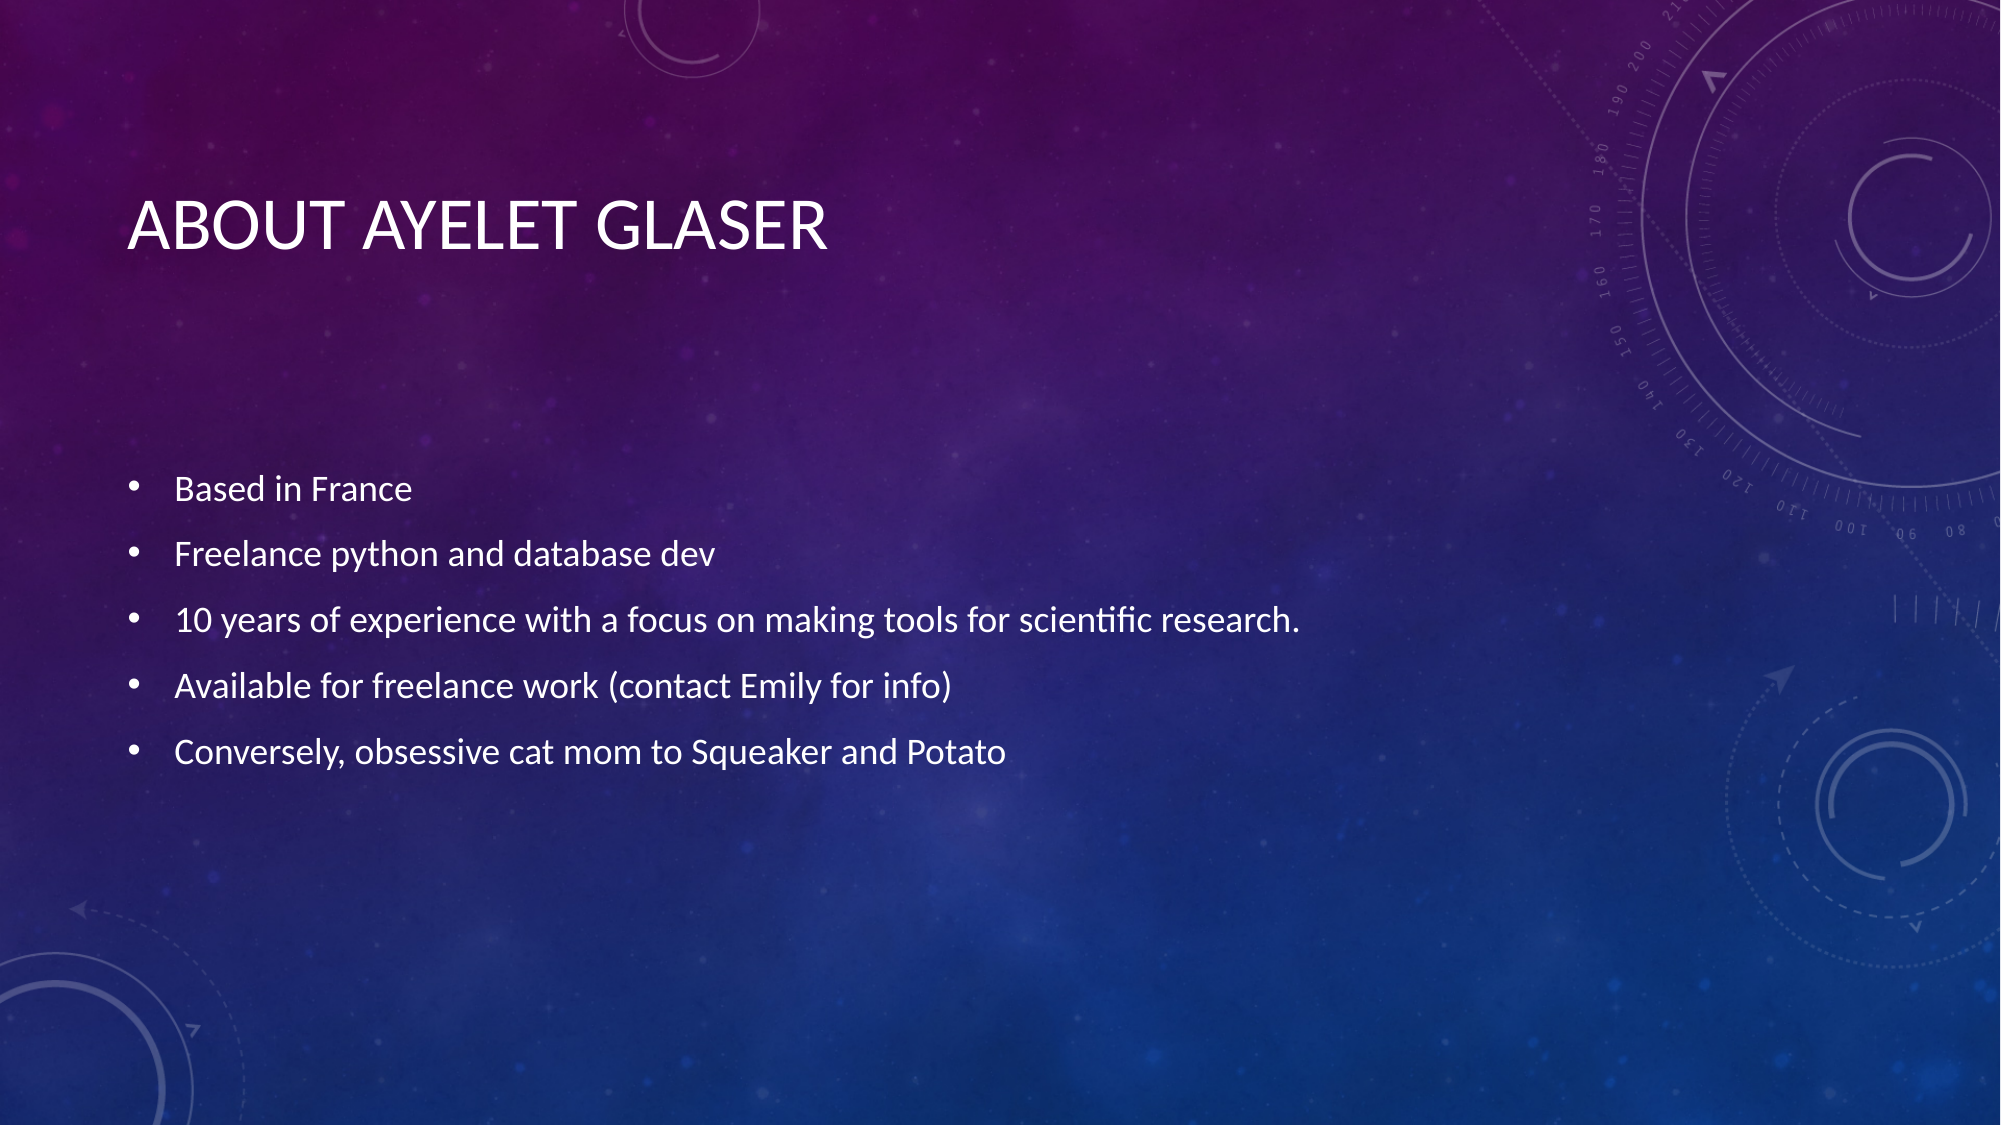

# About Ayelet Glaser
Based in France
Freelance python and database dev
10 years of experience with a focus on making tools for scientific research.
Available for freelance work (contact Emily for info)
Conversely, obsessive cat mom to Squeaker and Potato